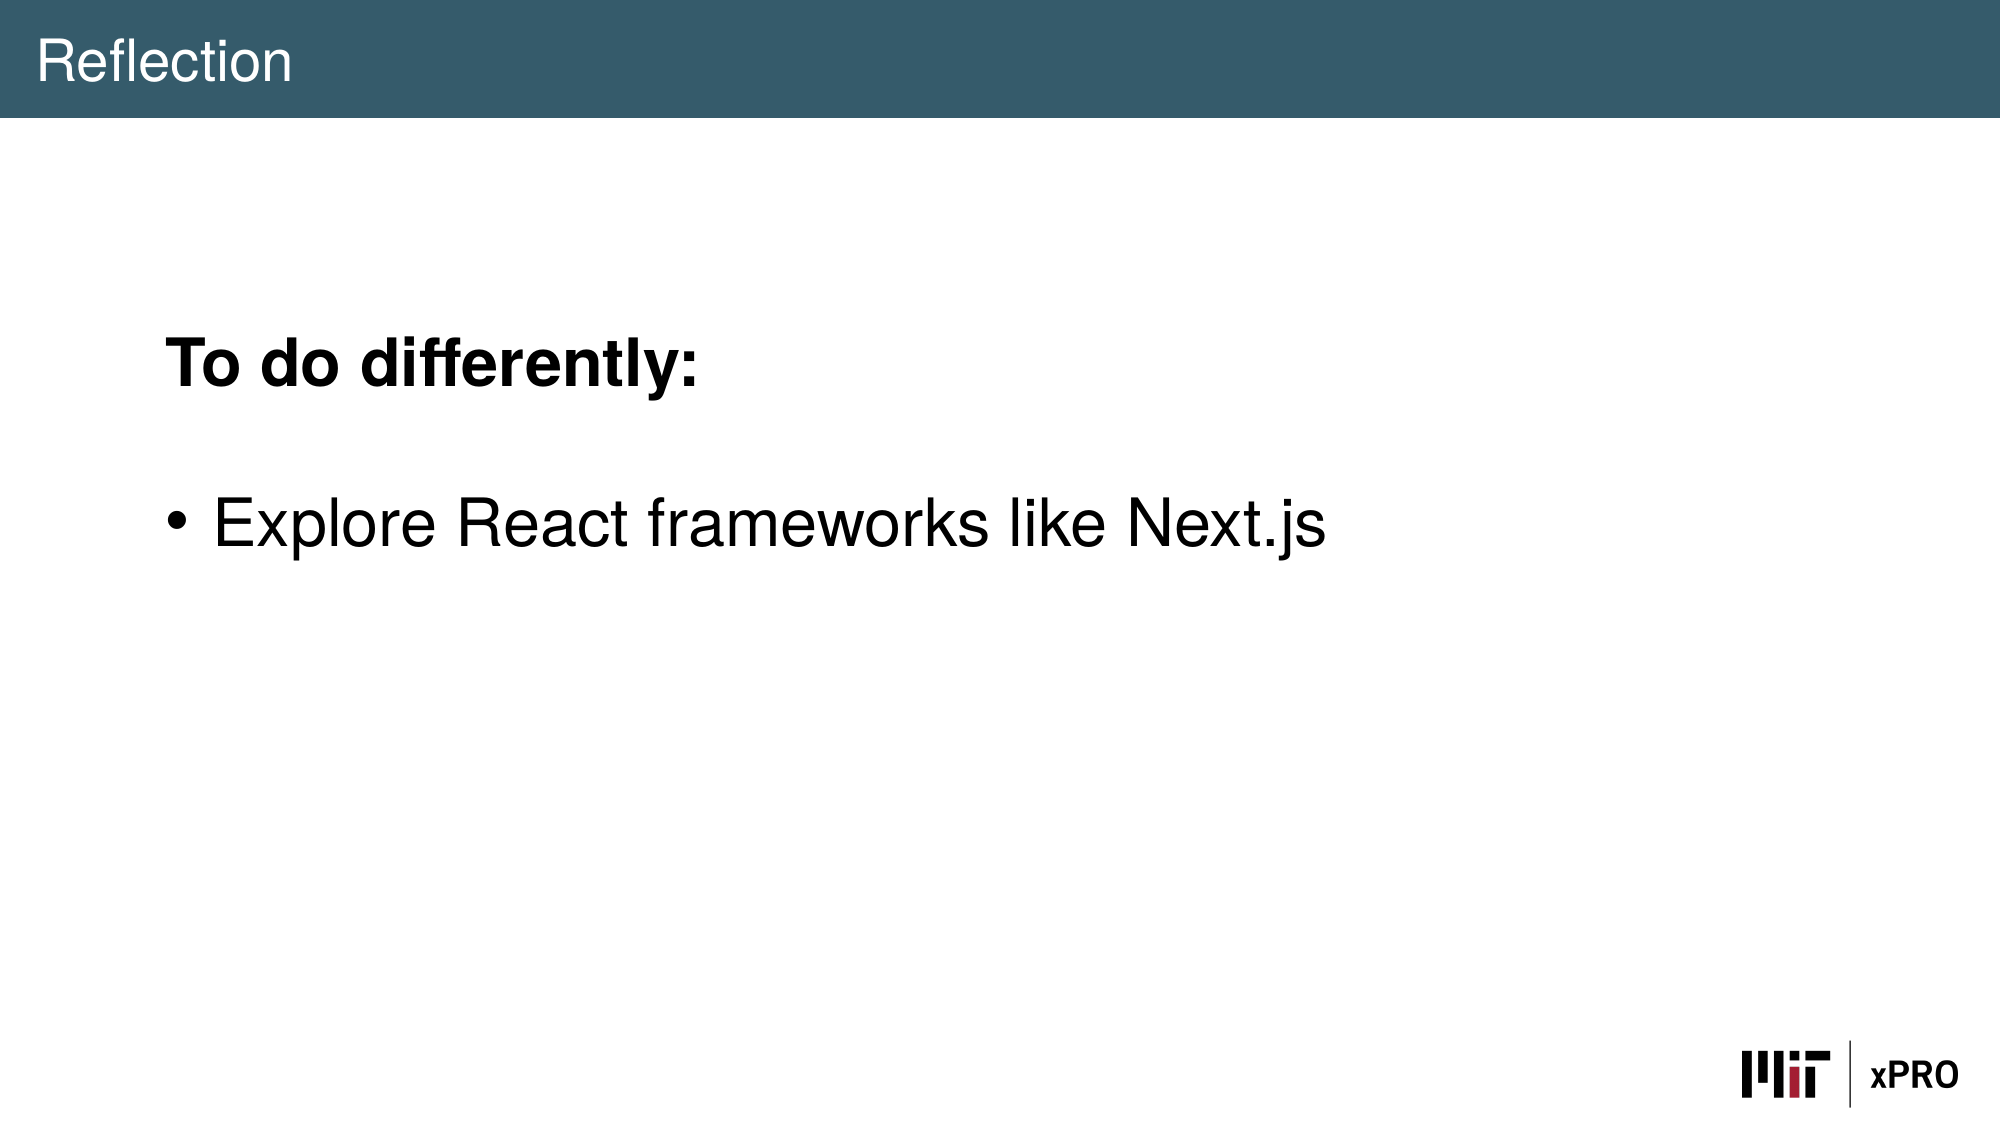

Reflection
To do differently:

Explore React frameworks like Next.js